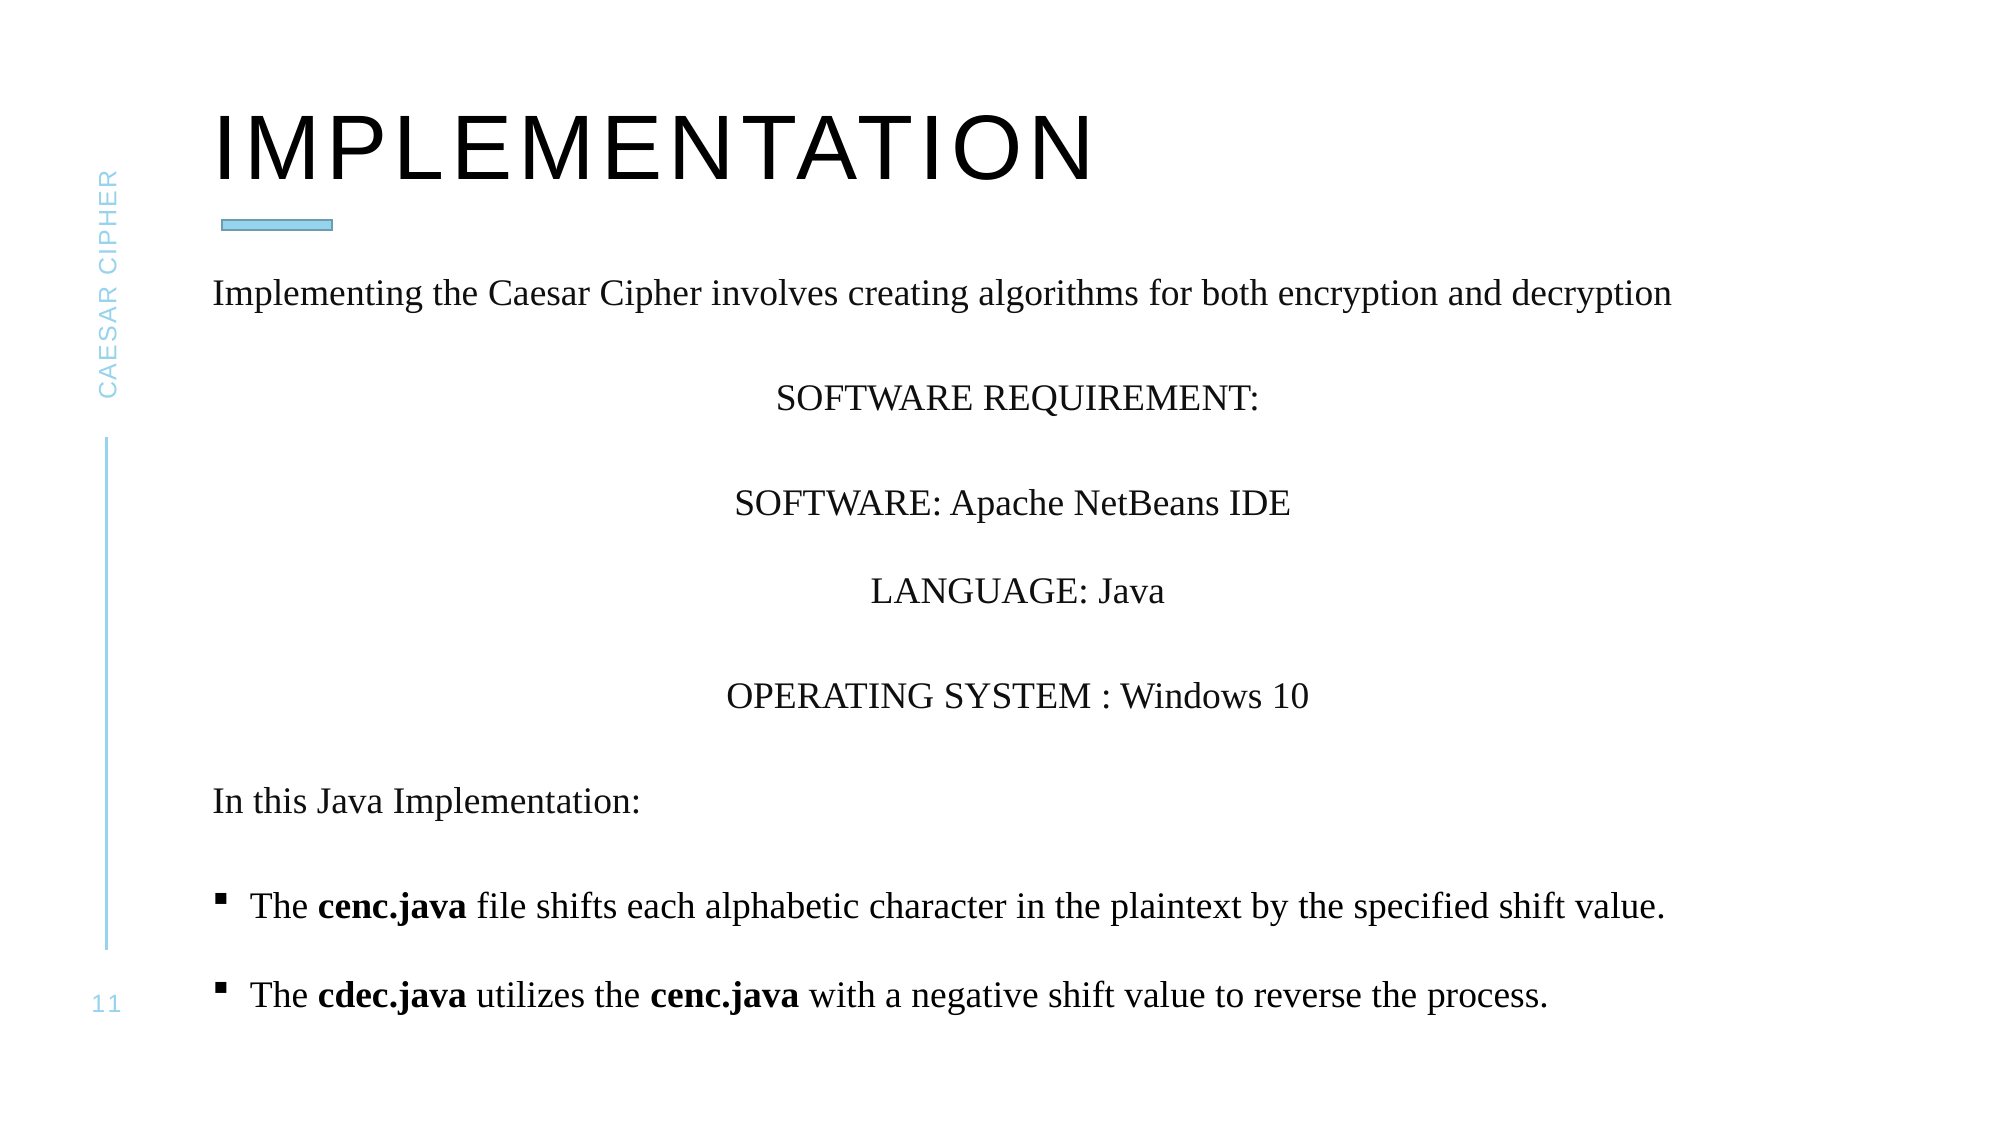

# IMPLEMENTATION

Caesar cipher
Implementing the Caesar Cipher involves creating algorithms for both encryption and decryption
SOFTWARE REQUIREMENT:
SOFTWARE: Apache NetBeans IDE
LANGUAGE: Java
OPERATING SYSTEM : Windows 10
In this Java Implementation:
The cenc.java file shifts each alphabetic character in the plaintext by the specified shift value.
The cdec.java utilizes the cenc.java with a negative shift value to reverse the process.

11